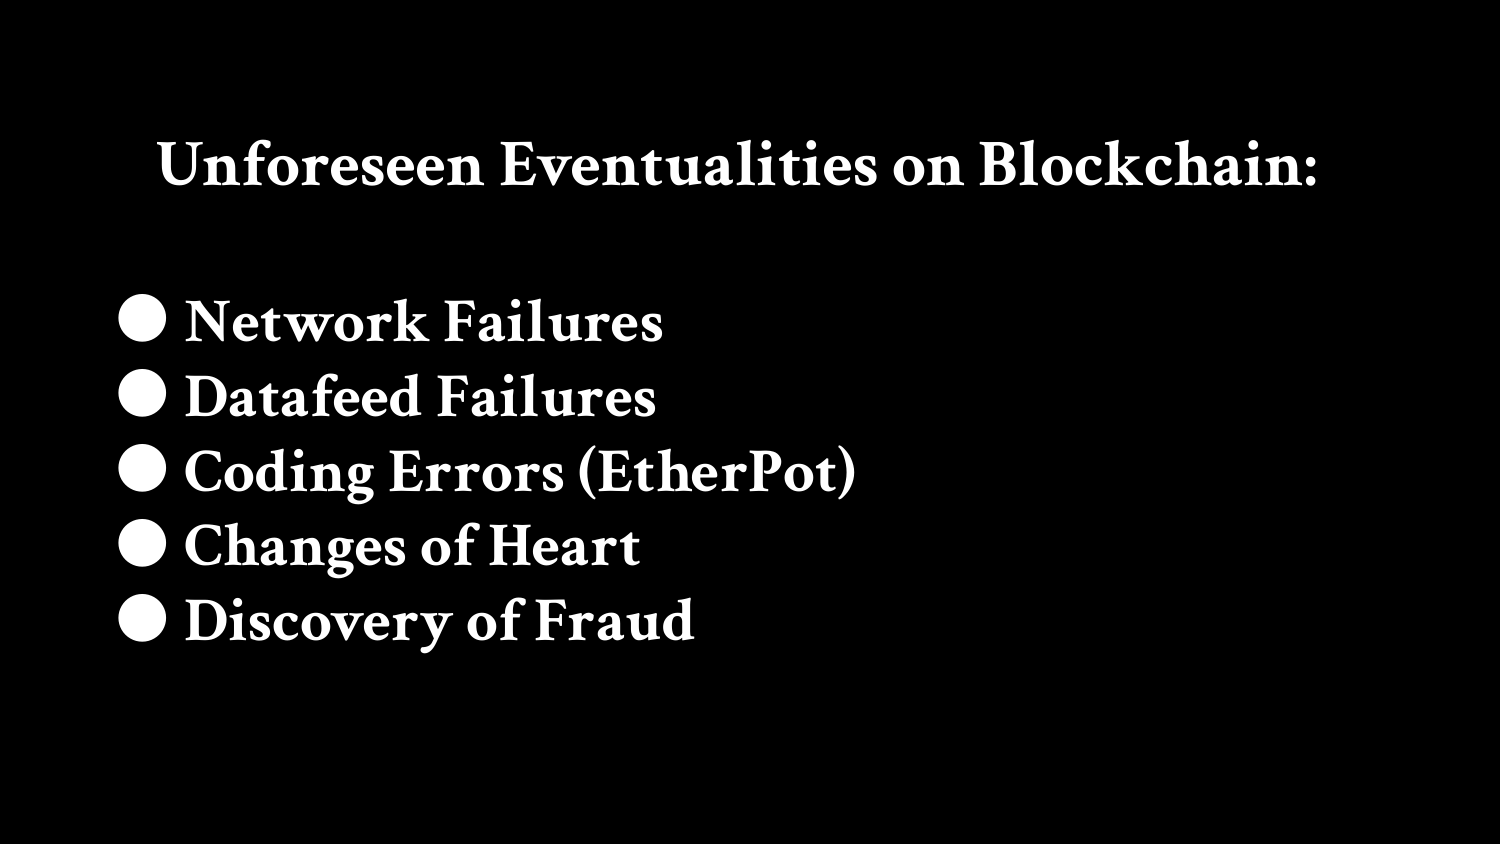

Unforeseen Eventualities on Blockchain:

Network Failures
Datafeed Failures
Coding Errors (EtherPot)
Changes of Heart
Discovery of Fraud